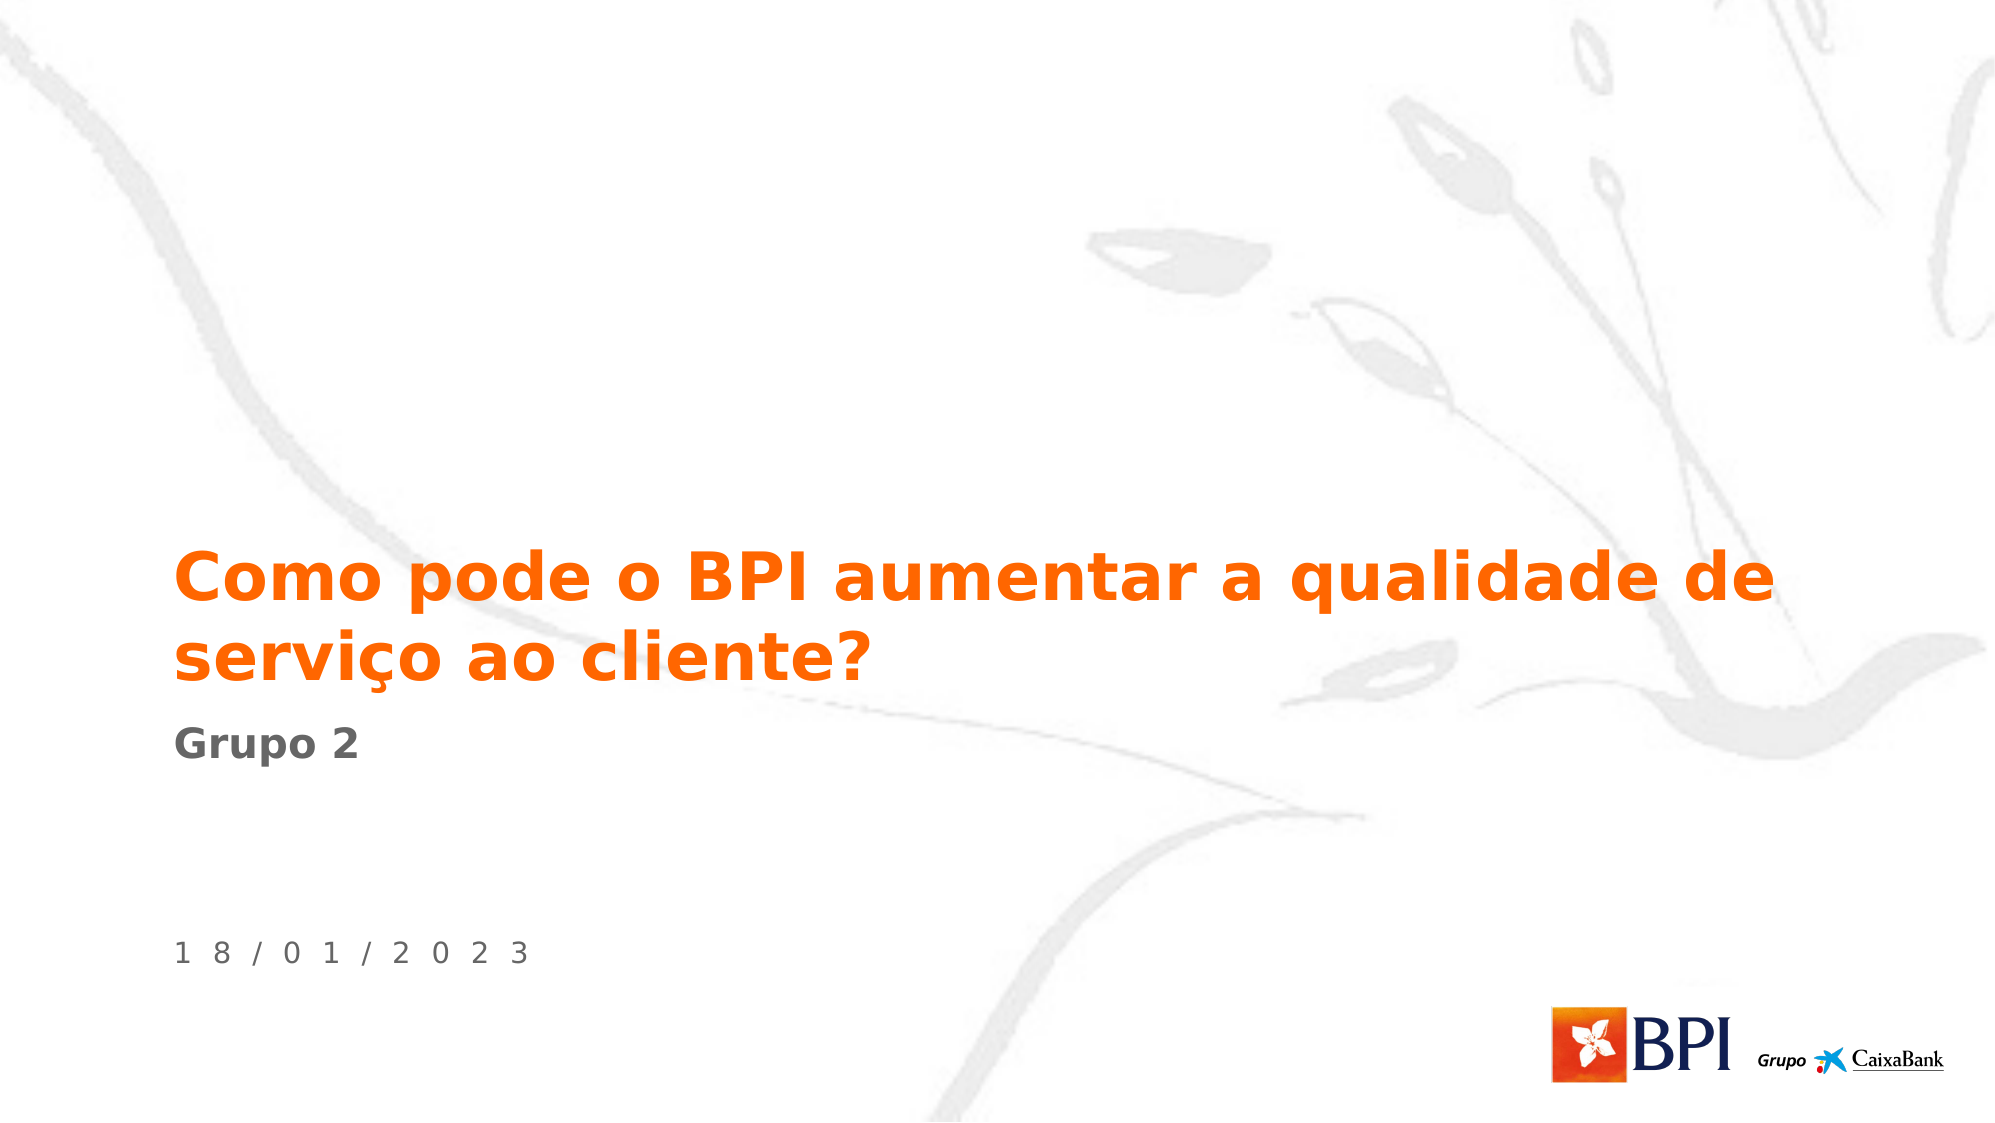

Como pode o BPI aumentar a qualidade de serviço ao cliente?
Grupo 2
18/01/2023